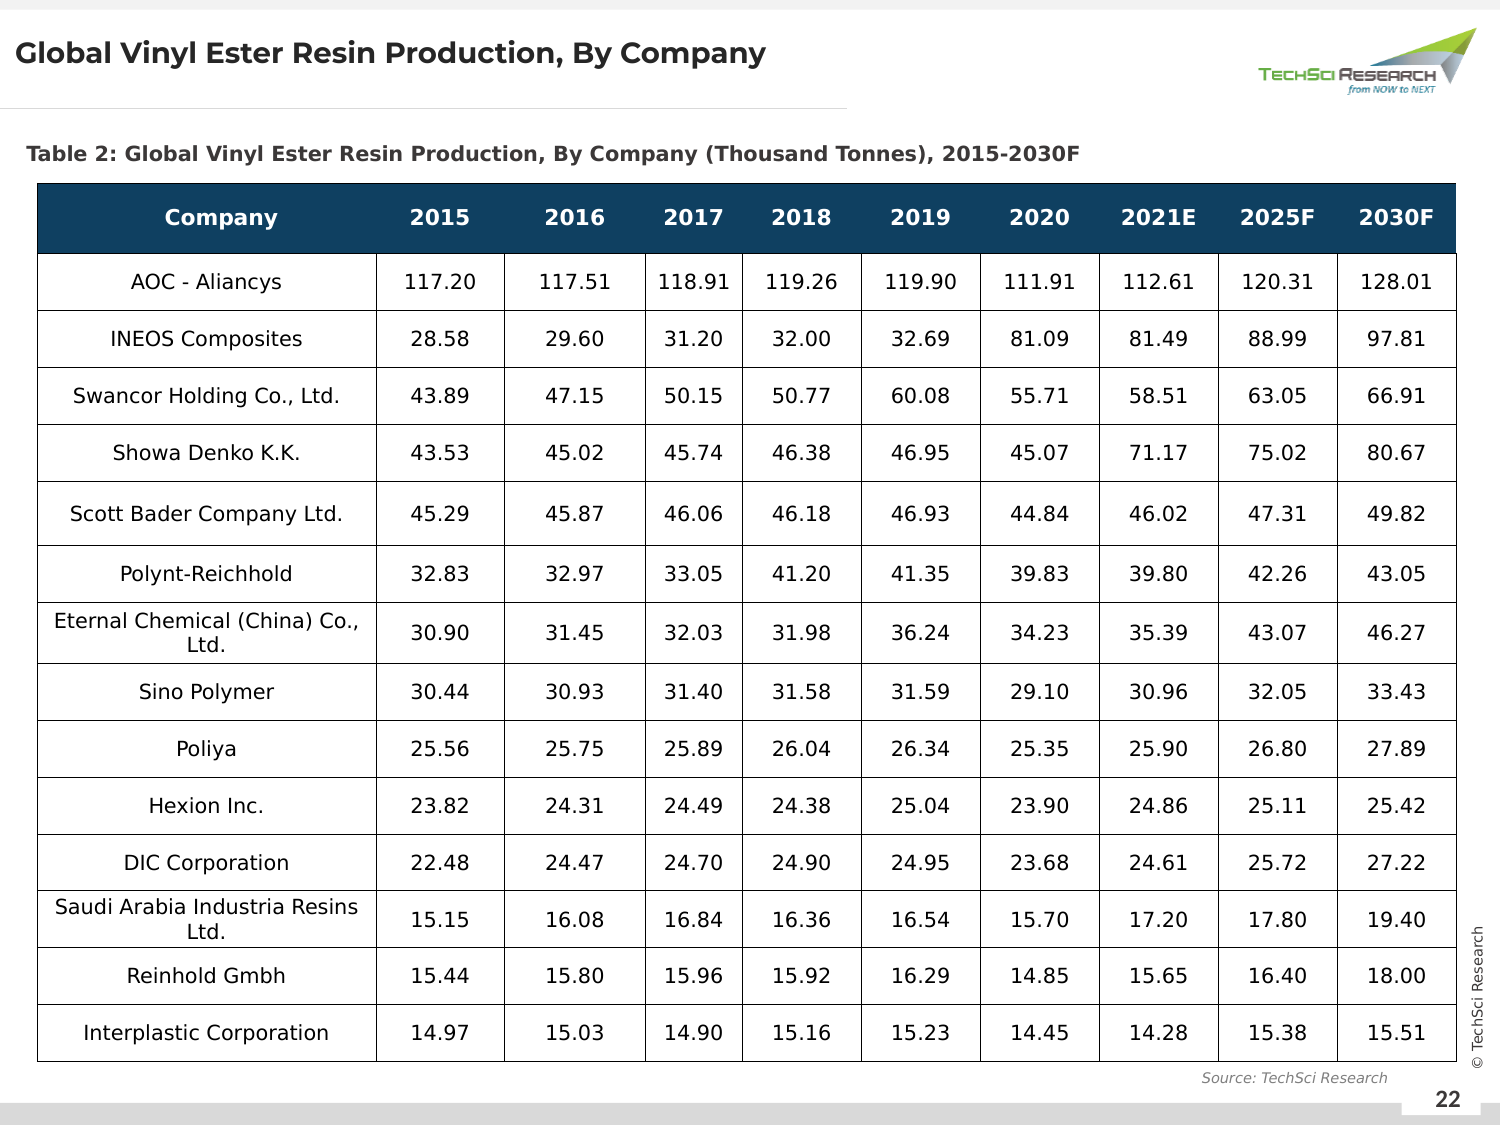

Global Vinyl Ester Resin Production, By Company
Table 2: Global Vinyl Ester Resin Production, By Company (Thousand Tonnes), 2015-2030F
| Company | 2015 | 2016 | 2017 | 2018 | 2019 | 2020 | 2021E | 2025F | 2030F |
| --- | --- | --- | --- | --- | --- | --- | --- | --- | --- |
| AOC - Aliancys | 117.20 | 117.51 | 118.91 | 119.26 | 119.90 | 111.91 | 112.61 | 120.31 | 128.01 |
| INEOS Composites | 28.58 | 29.60 | 31.20 | 32.00 | 32.69 | 81.09 | 81.49 | 88.99 | 97.81 |
| Swancor Holding Co., Ltd. | 43.89 | 47.15 | 50.15 | 50.77 | 60.08 | 55.71 | 58.51 | 63.05 | 66.91 |
| Showa Denko K.K. | 43.53 | 45.02 | 45.74 | 46.38 | 46.95 | 45.07 | 71.17 | 75.02 | 80.67 |
| Scott Bader Company Ltd. | 45.29 | 45.87 | 46.06 | 46.18 | 46.93 | 44.84 | 46.02 | 47.31 | 49.82 |
| Polynt-Reichhold | 32.83 | 32.97 | 33.05 | 41.20 | 41.35 | 39.83 | 39.80 | 42.26 | 43.05 |
| Eternal Chemical (China) Co., Ltd. | 30.90 | 31.45 | 32.03 | 31.98 | 36.24 | 34.23 | 35.39 | 43.07 | 46.27 |
| Sino Polymer | 30.44 | 30.93 | 31.40 | 31.58 | 31.59 | 29.10 | 30.96 | 32.05 | 33.43 |
| Poliya | 25.56 | 25.75 | 25.89 | 26.04 | 26.34 | 25.35 | 25.90 | 26.80 | 27.89 |
| Hexion Inc. | 23.82 | 24.31 | 24.49 | 24.38 | 25.04 | 23.90 | 24.86 | 25.11 | 25.42 |
| DIC Corporation | 22.48 | 24.47 | 24.70 | 24.90 | 24.95 | 23.68 | 24.61 | 25.72 | 27.22 |
| Saudi Arabia Industria Resins Ltd. | 15.15 | 16.08 | 16.84 | 16.36 | 16.54 | 15.70 | 17.20 | 17.80 | 19.40 |
| Reinhold Gmbh | 15.44 | 15.80 | 15.96 | 15.92 | 16.29 | 14.85 | 15.65 | 16.40 | 18.00 |
| Interplastic Corporation | 14.97 | 15.03 | 14.90 | 15.16 | 15.23 | 14.45 | 14.28 | 15.38 | 15.51 |
Source: TechSci Research